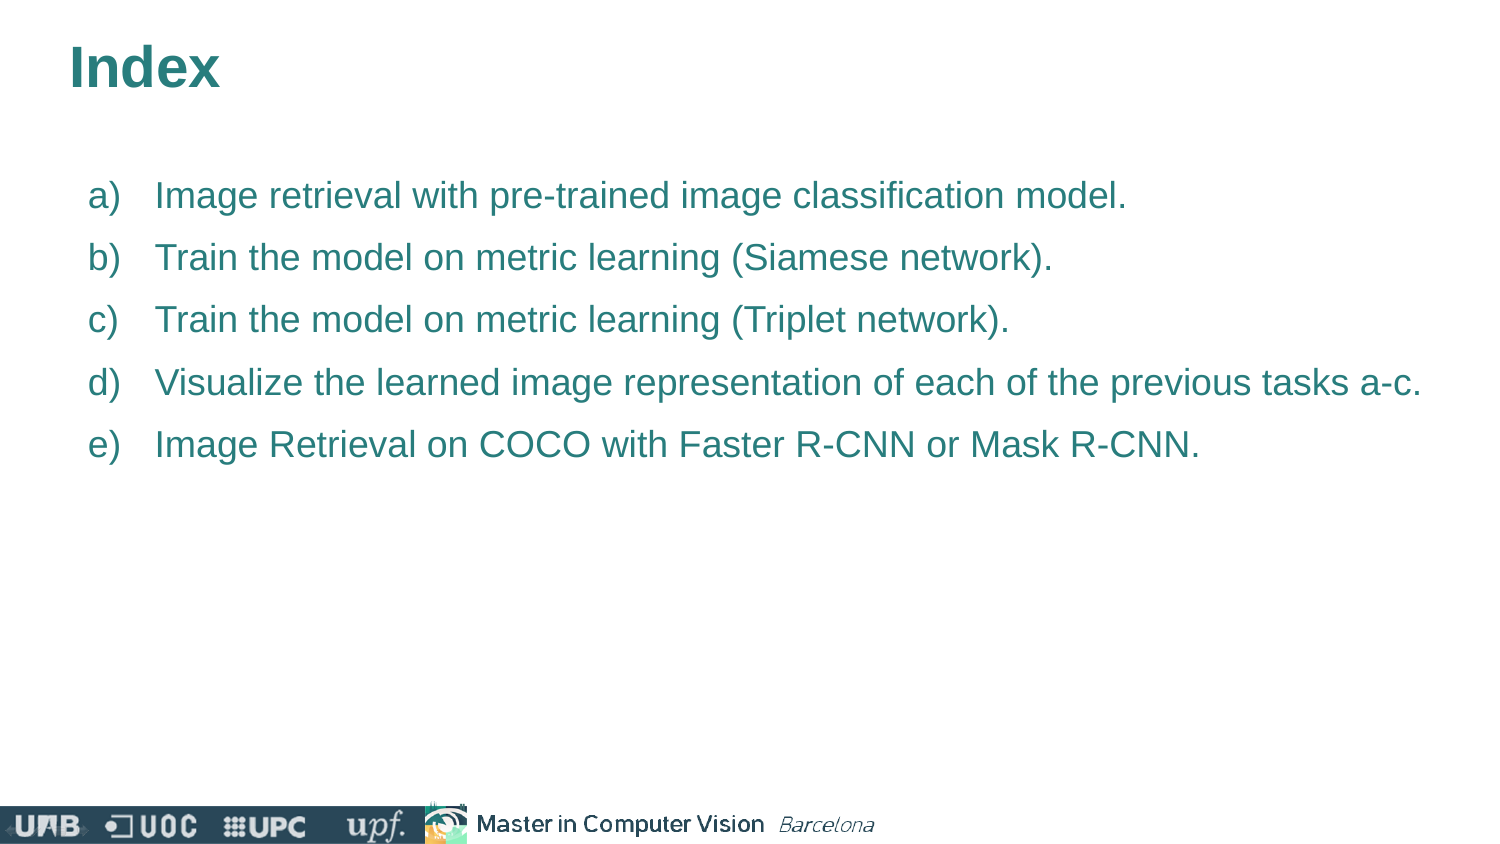

# Index
 Image retrieval with pre-trained image classification model.

 Train the model on metric learning (Siamese network).

 Train the model on metric learning (Triplet network).

 Visualize the learned image representation of each of the previous tasks a-c.

 Image Retrieval on COCO with Faster R-CNN or Mask R-CNN.